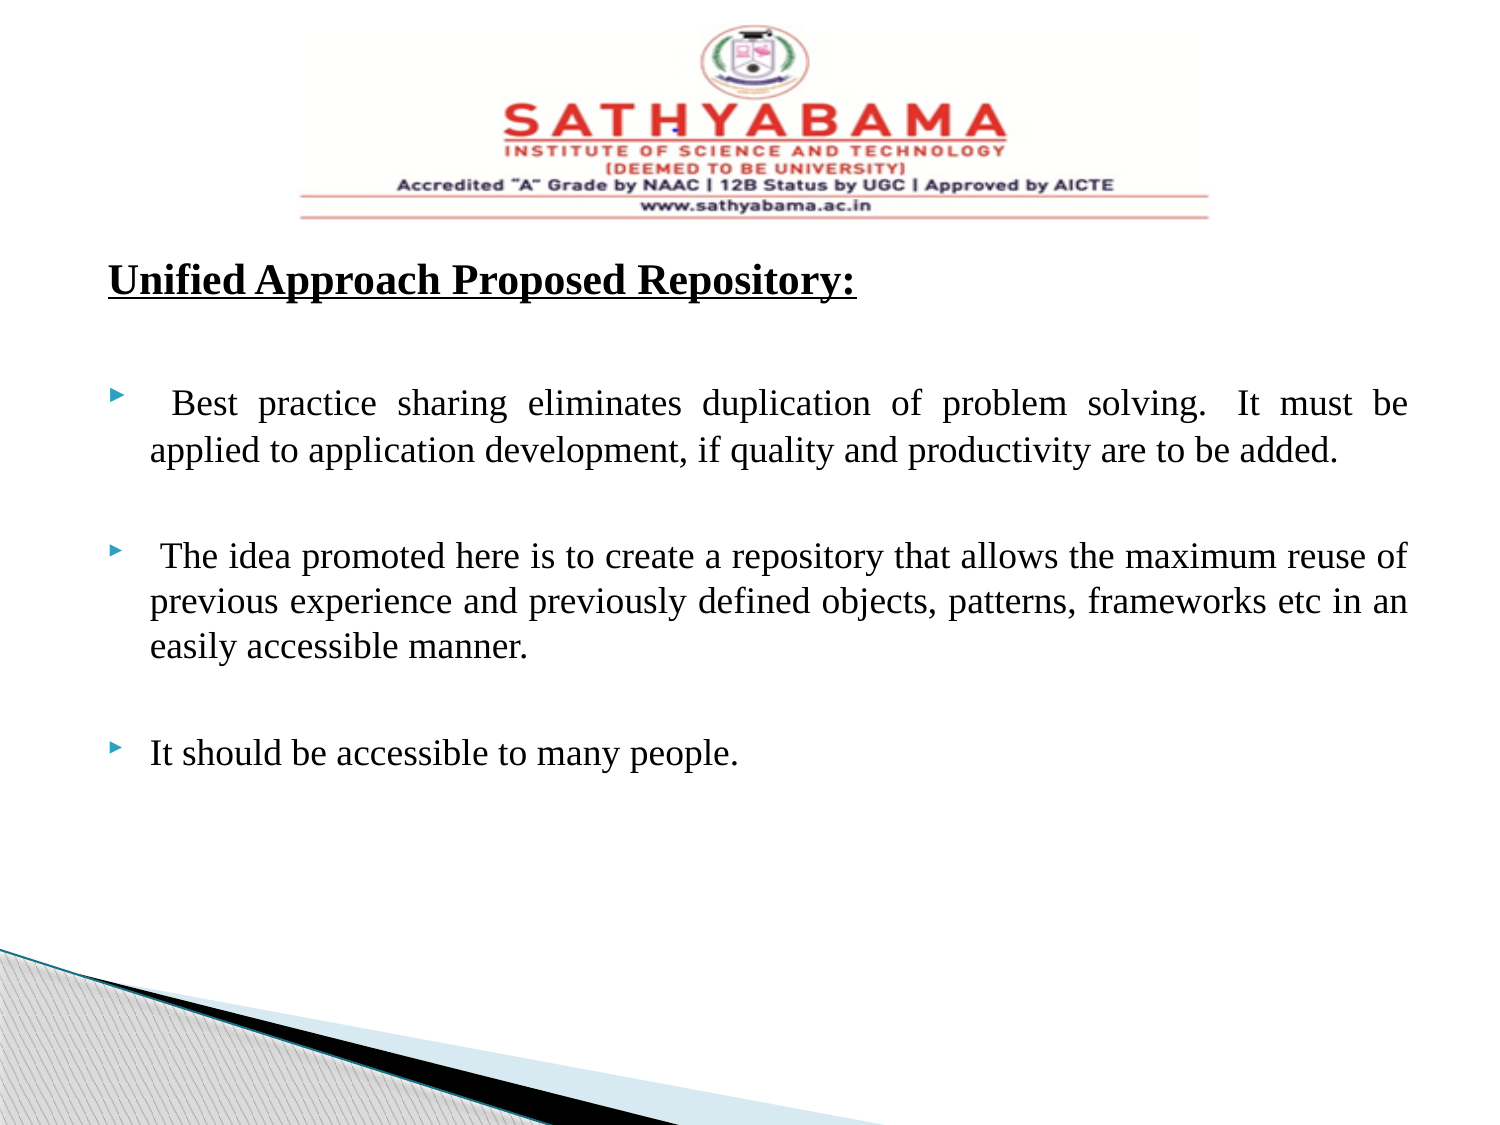

#
Unified Approach Proposed Repository:

 Best practice sharing eliminates duplication of problem solving.  It must be applied to application development, if quality and productivity are to be added.

 The idea promoted here is to create a repository that allows the maximum reuse of previous experience and previously defined objects, patterns, frameworks etc in an easily accessible manner.

It should be accessible to many people.